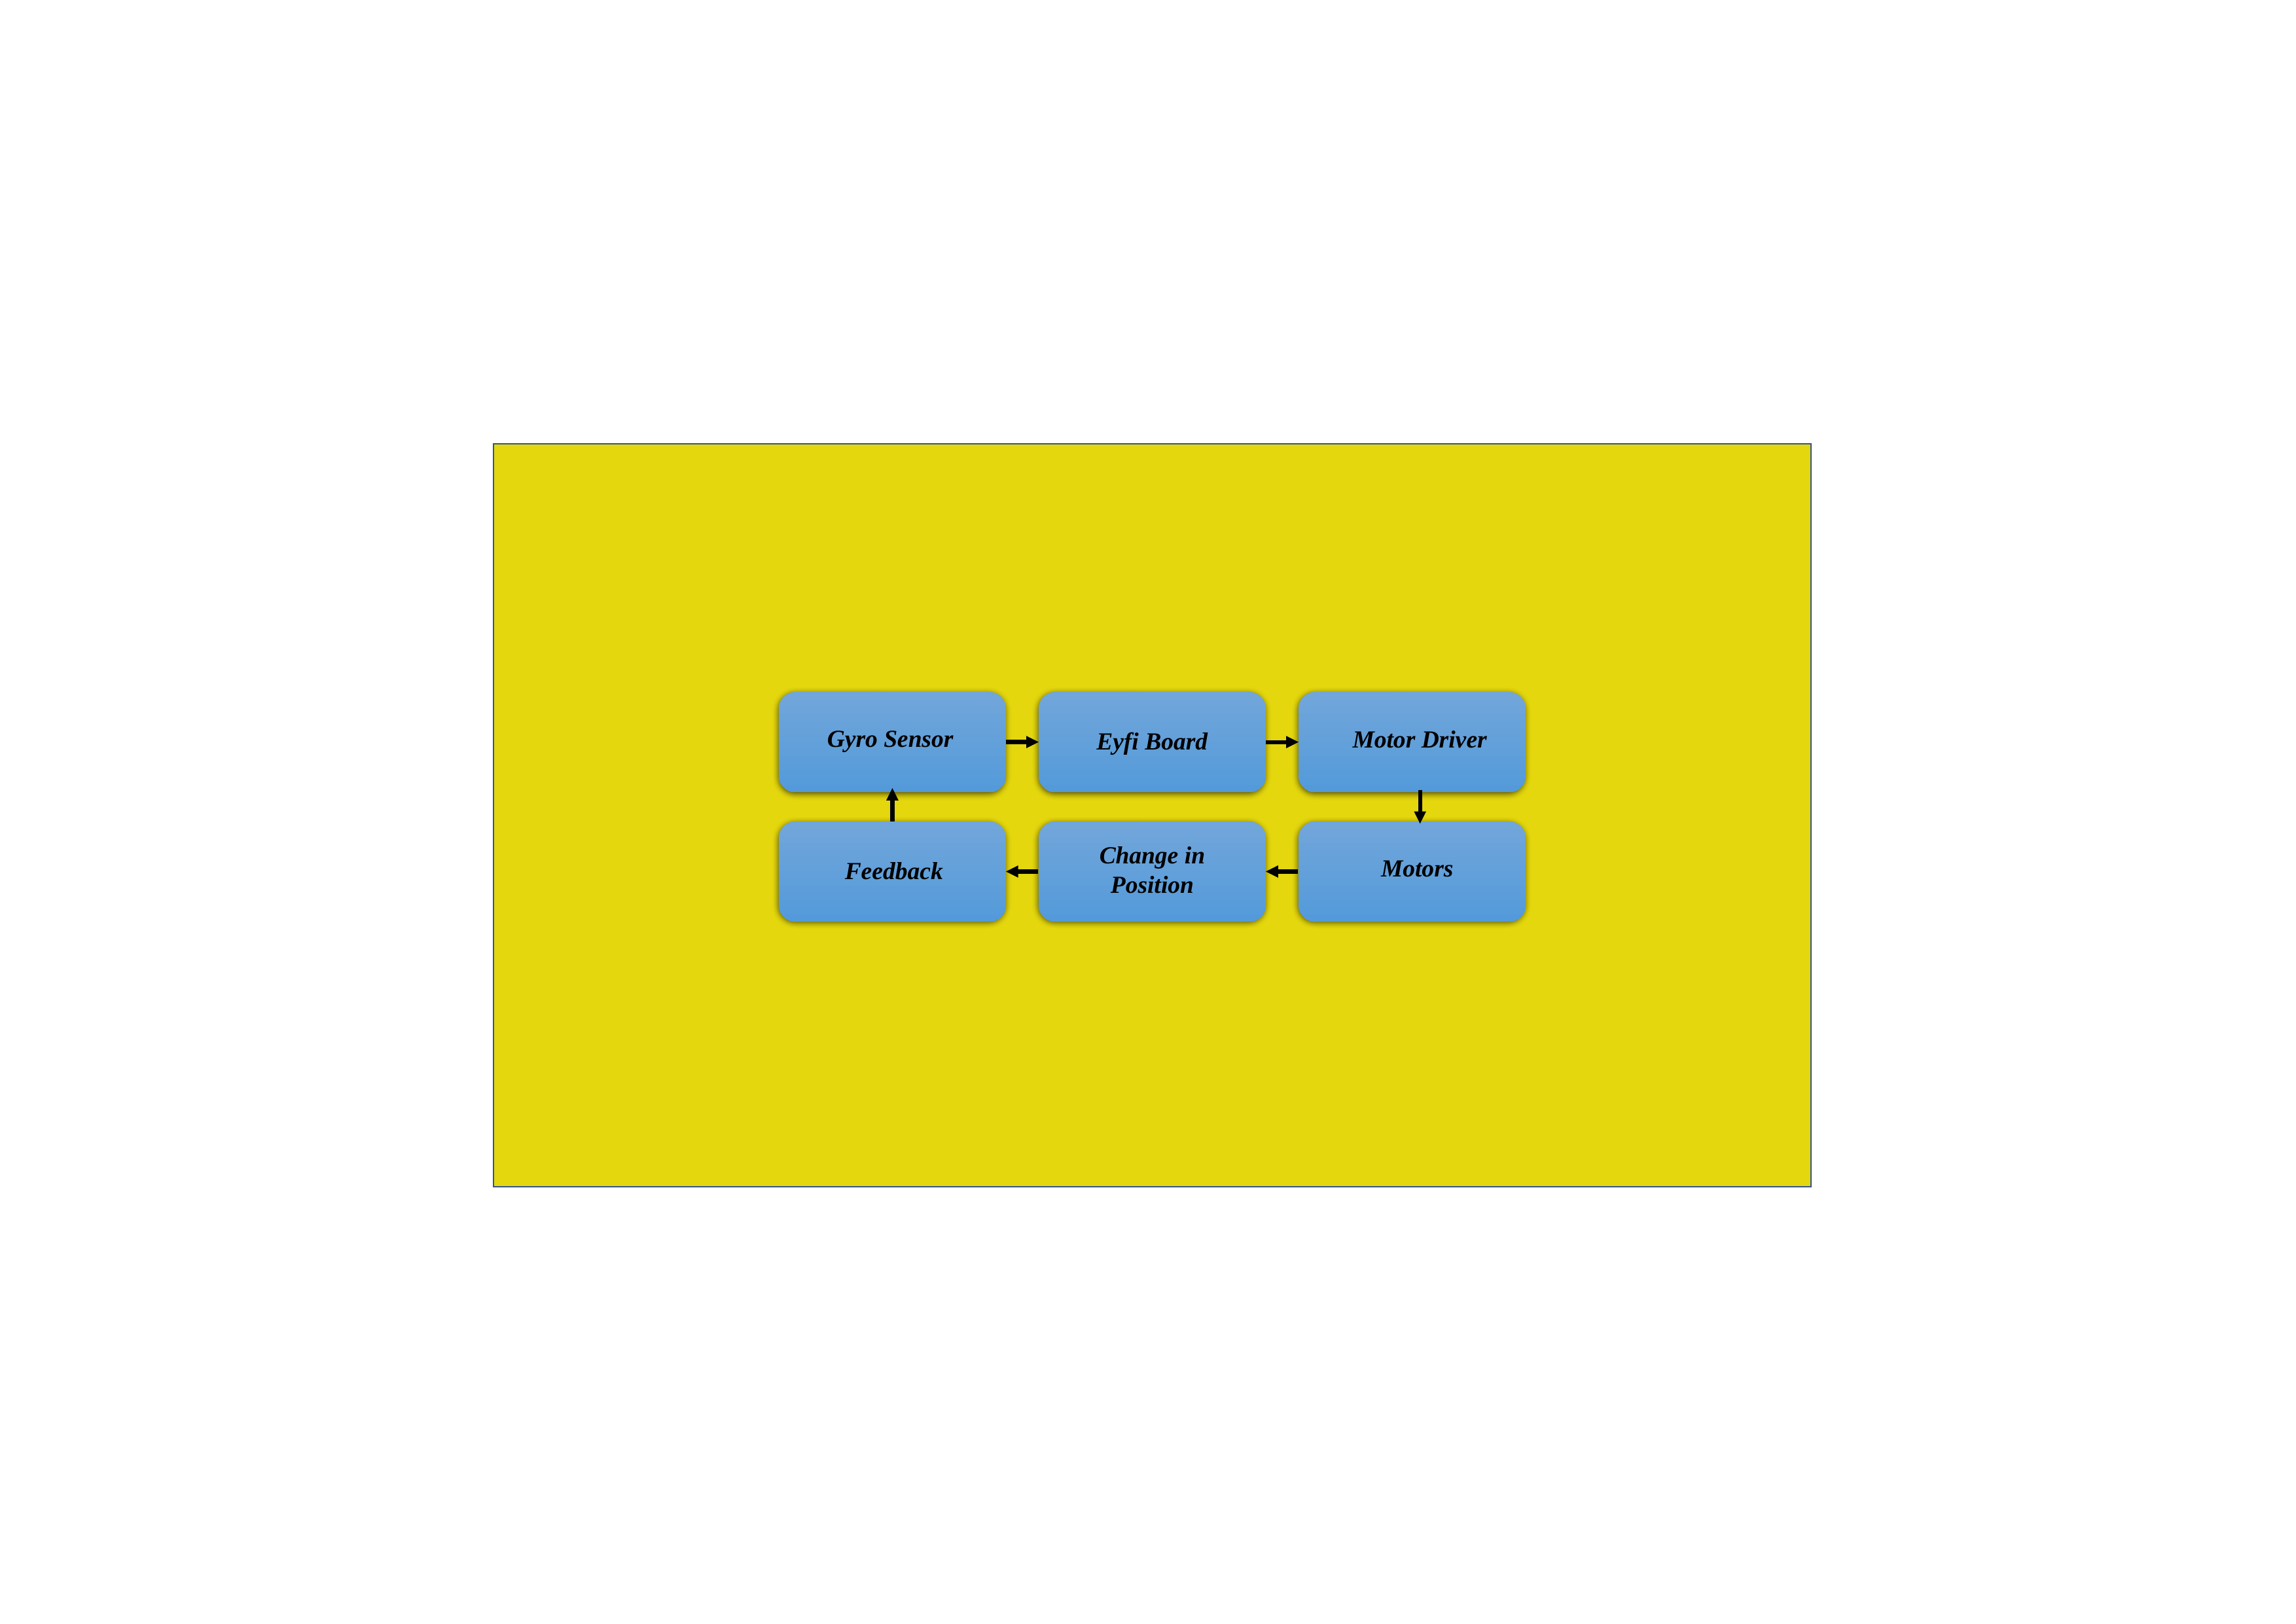

Gyro Sensor
Motor Driver
Eyfi Board

Change in Position
Motors
Feedback